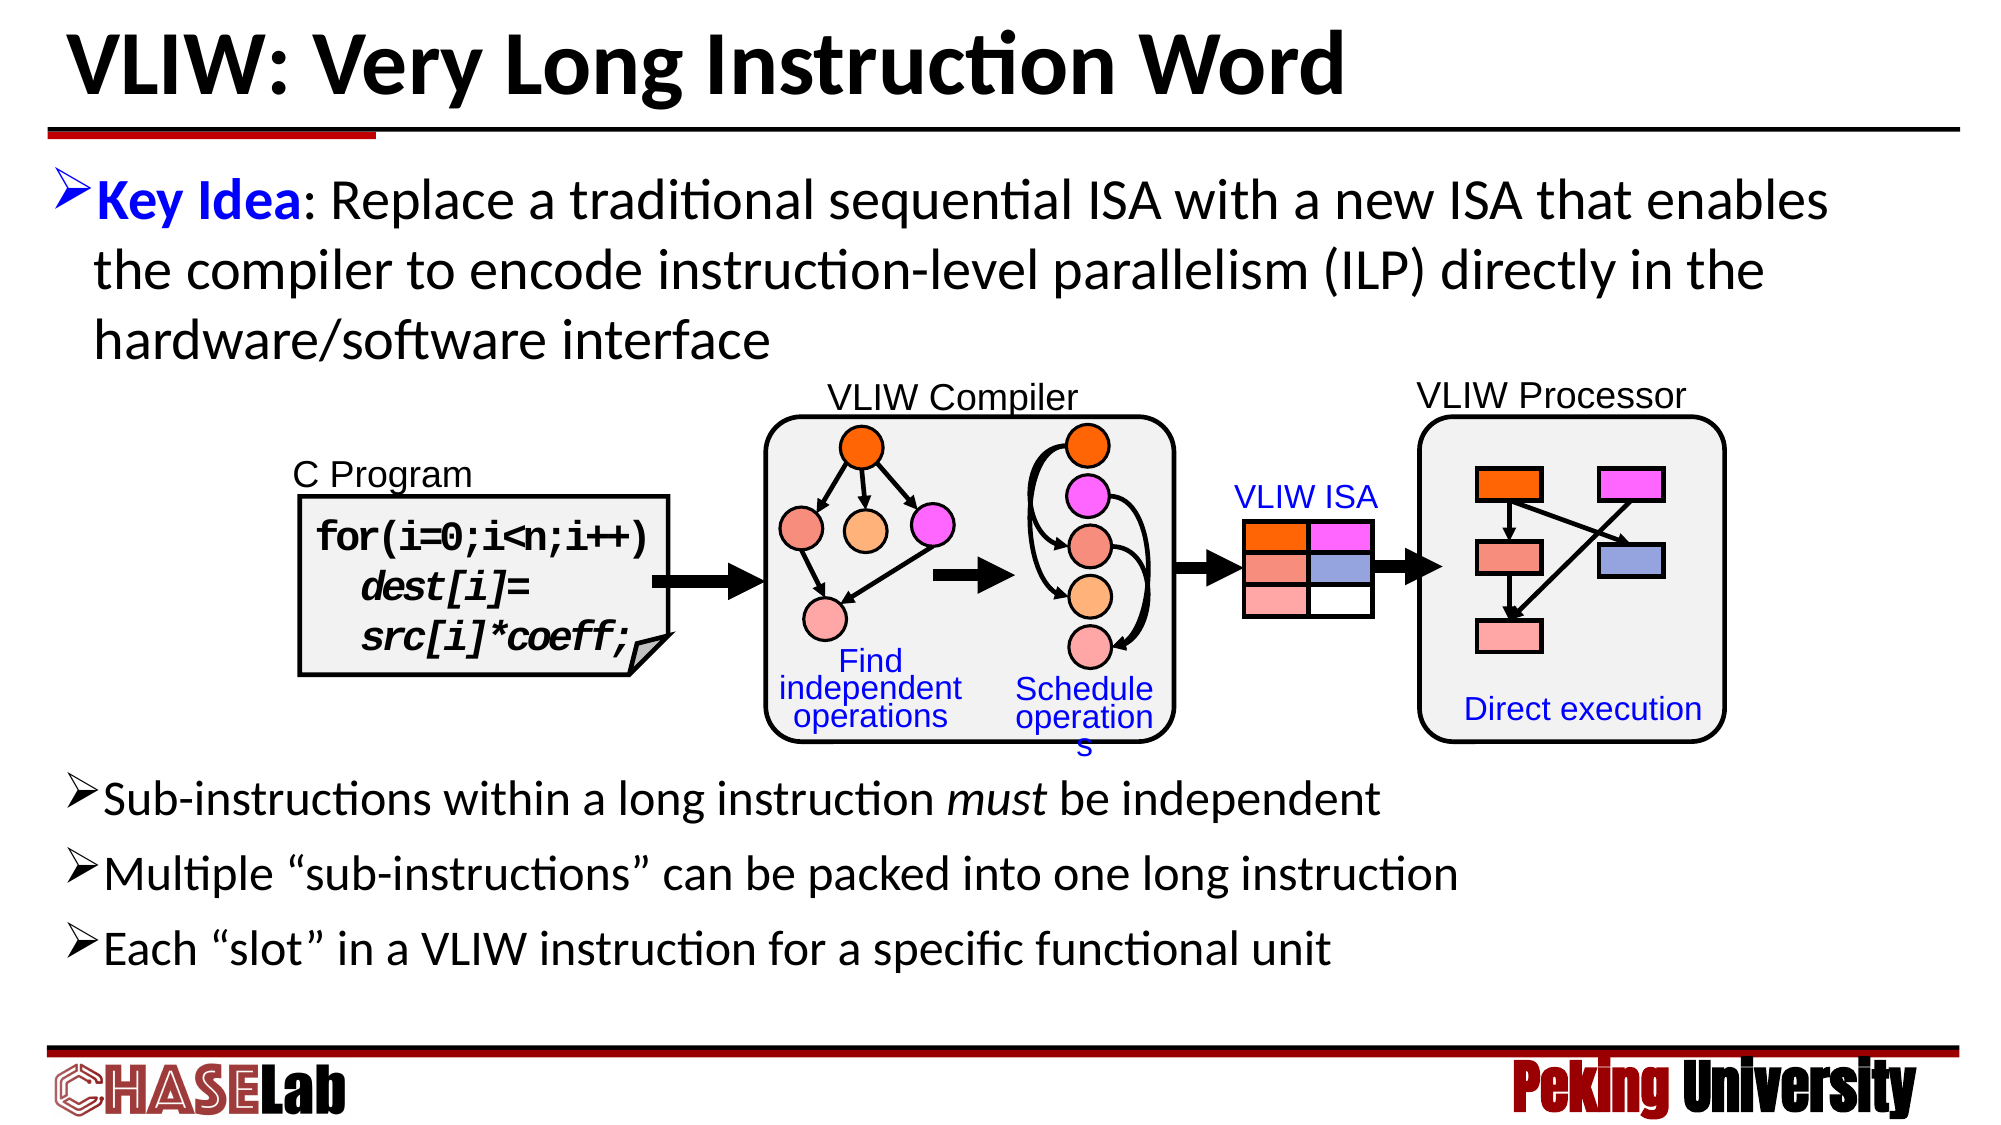

# VLIW: Very Long Instruction Word
Key Idea: Replace a traditional sequential ISA with a new ISA that enables the compiler to encode instruction-level parallelism (ILP) directly in the hardware/software interface
VLIW Processor

VLIW Compiler

C Program

for(i=0;i<n;i++)
  dest[i]=
  src[i]*coeff;

VLIW ISA

Find independent operations
Schedule
operations
Direct execution
Sub-instructions within a long instruction must be independent
Multiple “sub-instructions” can be packed into one long instruction
Each “slot” in a VLIW instruction for a specific functional unit